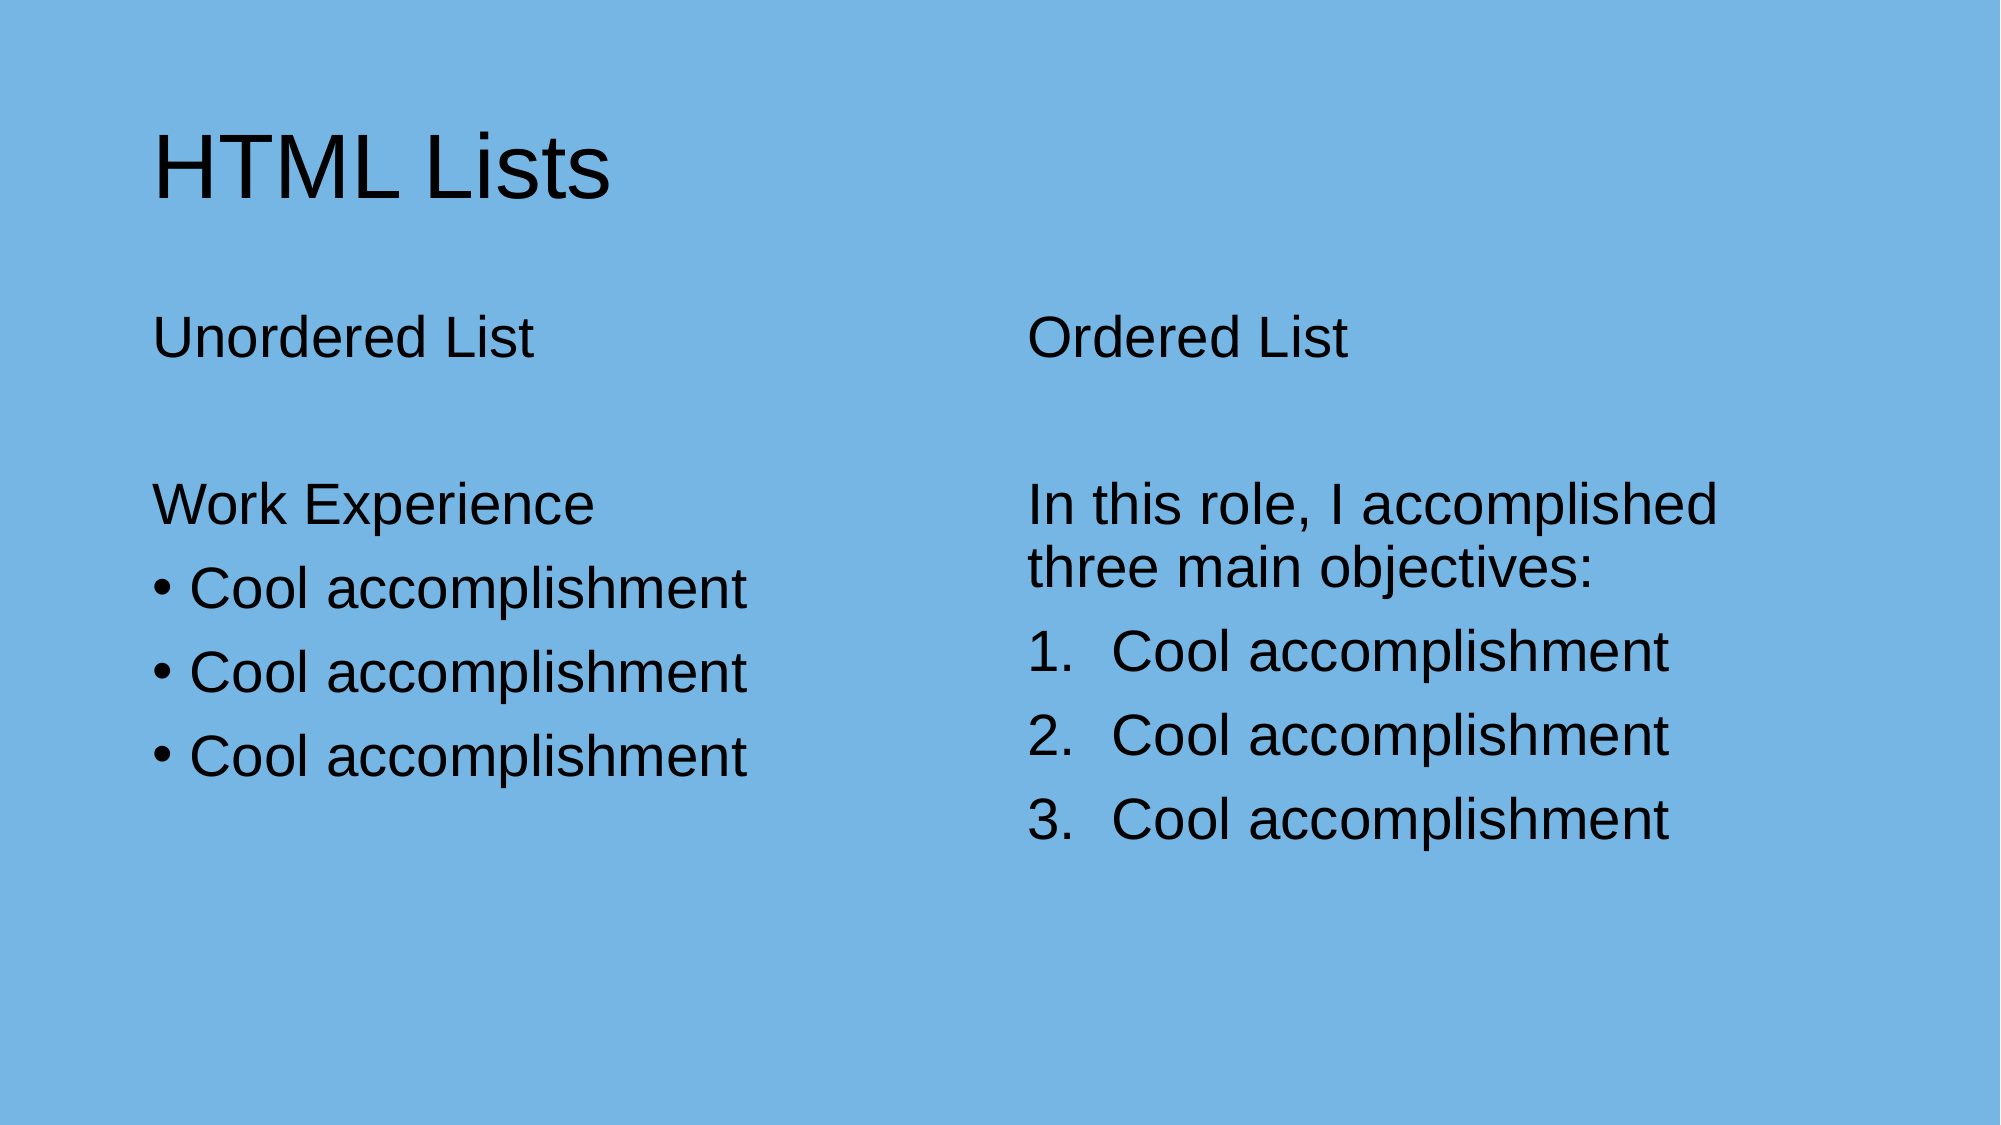

# HTML Lists
Unordered List

Work Experience
Cool accomplishment
Cool accomplishment
Cool accomplishment

Ordered List

In this role, I accomplished three main objectives:
Cool accomplishment
Cool accomplishment
Cool accomplishment